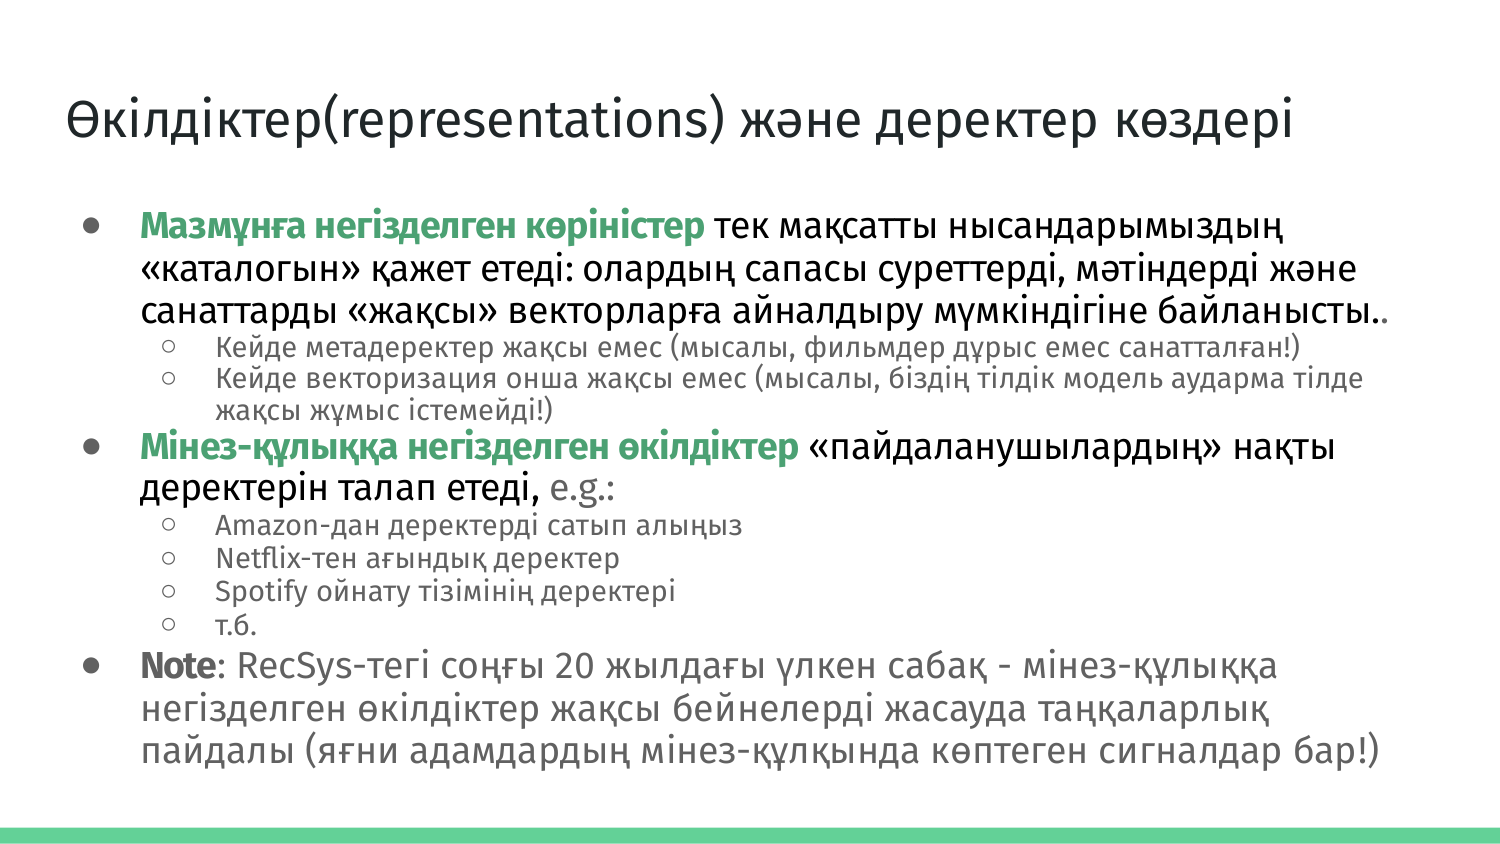

# Өкілдіктер(representations) және деректер көздері
Мазмұнға негізделген көріністер тек мақсатты нысандарымыздың «каталогын» қажет етеді: олардың сапасы суреттерді, мәтіндерді және санаттарды «жақсы» векторларға айналдыру мүмкіндігіне байланысты..
Кейде метадеректер жақсы емес (мысалы, фильмдер дұрыс емес санатталған!)
Кейде векторизация онша жақсы емес (мысалы, біздің тілдік модель аударма тілде жақсы жұмыс істемейді!)
Мінез-құлыққа негізделген өкілдіктер «пайдаланушылардың» нақты деректерін талап етеді, e.g.:
Amazon-дан деректерді сатып алыңыз
Netflix-тен ағындық деректер
Spotify ойнату тізімінің деректері
т.б.
Note: RecSys-тегі соңғы 20 жылдағы үлкен сабақ - мінез-құлыққа негізделген өкілдіктер жақсы бейнелерді жасауда таңқаларлық пайдалы (яғни адамдардың мінез-құлқында көптеген сигналдар бар!)